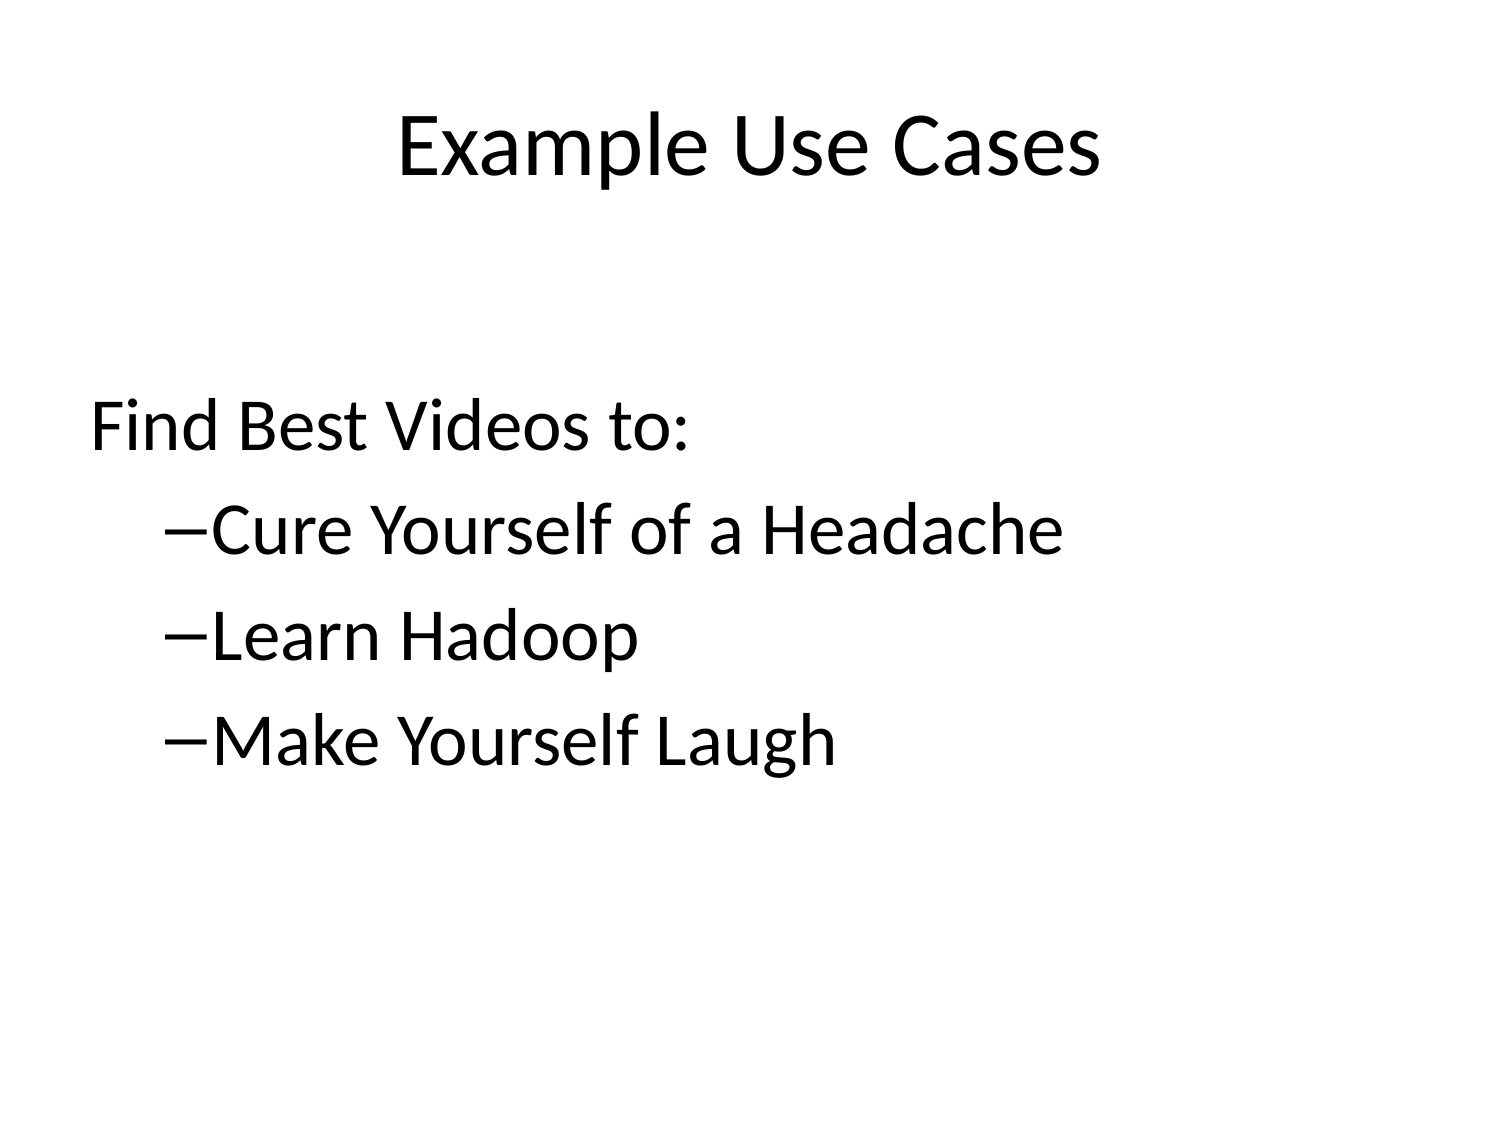

# Example Use Cases

Find Best Videos to:
Cure Yourself of a Headache
Learn Hadoop
Make Yourself Laugh